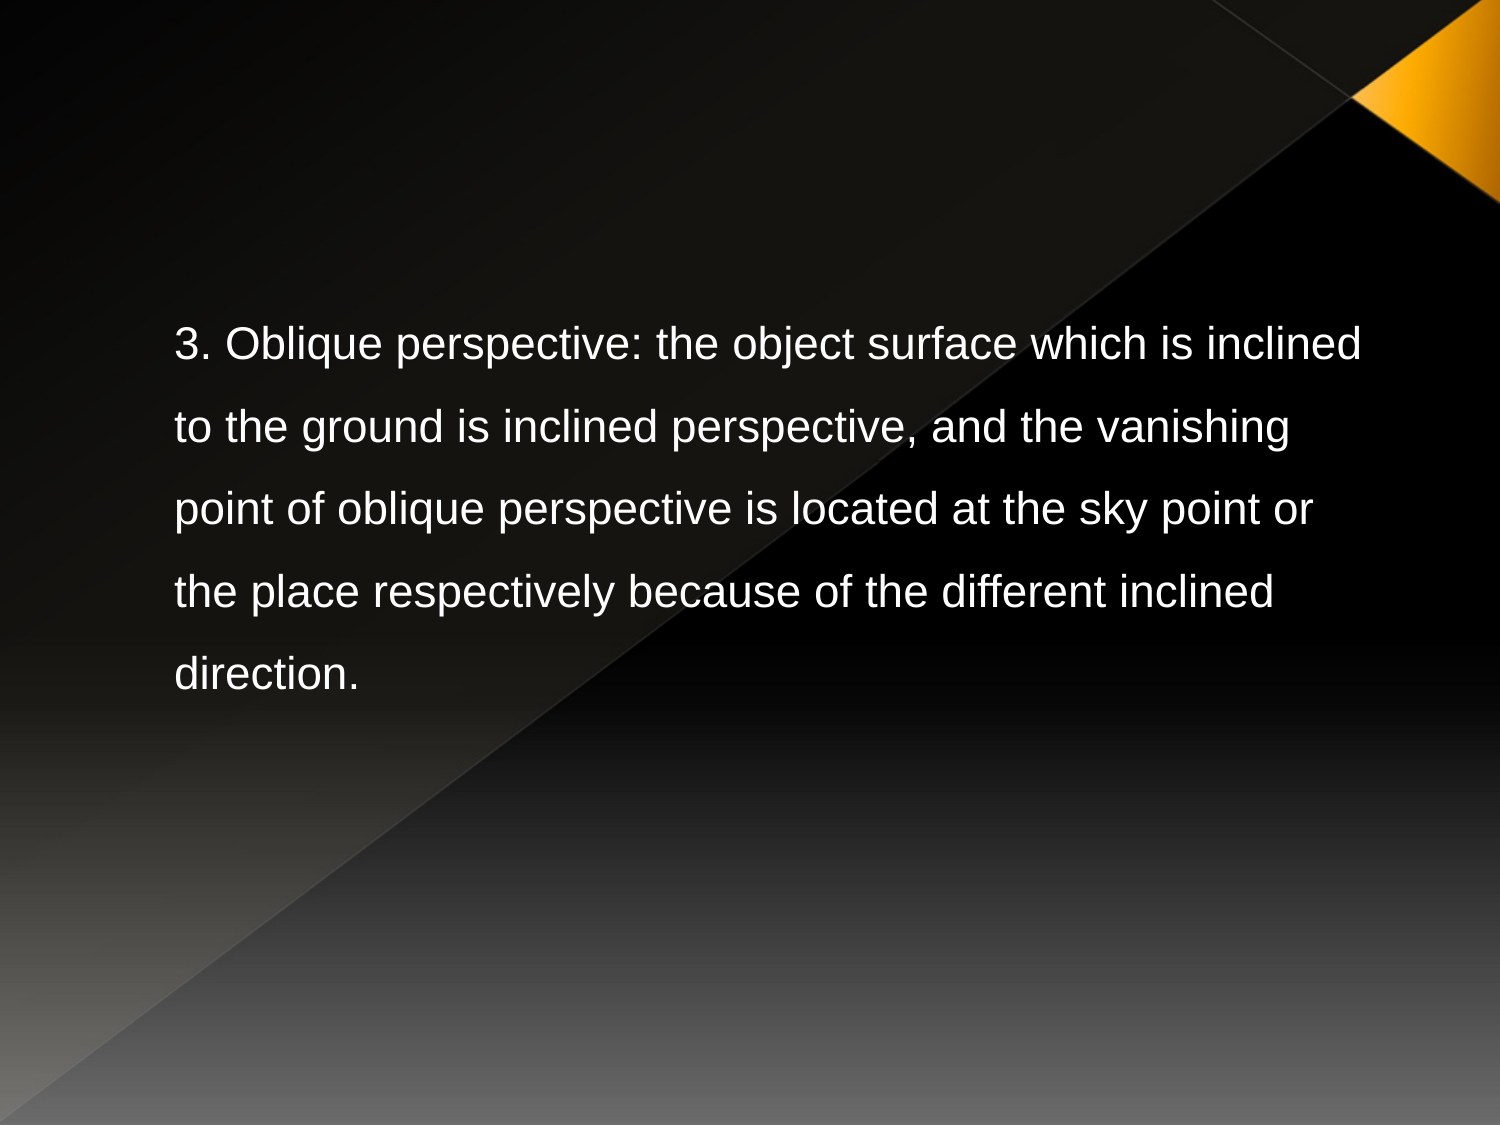

3. Oblique perspective: the object surface which is inclined to the ground is inclined perspective, and the vanishing point of oblique perspective is located at the sky point or the place respectively because of the different inclined direction.